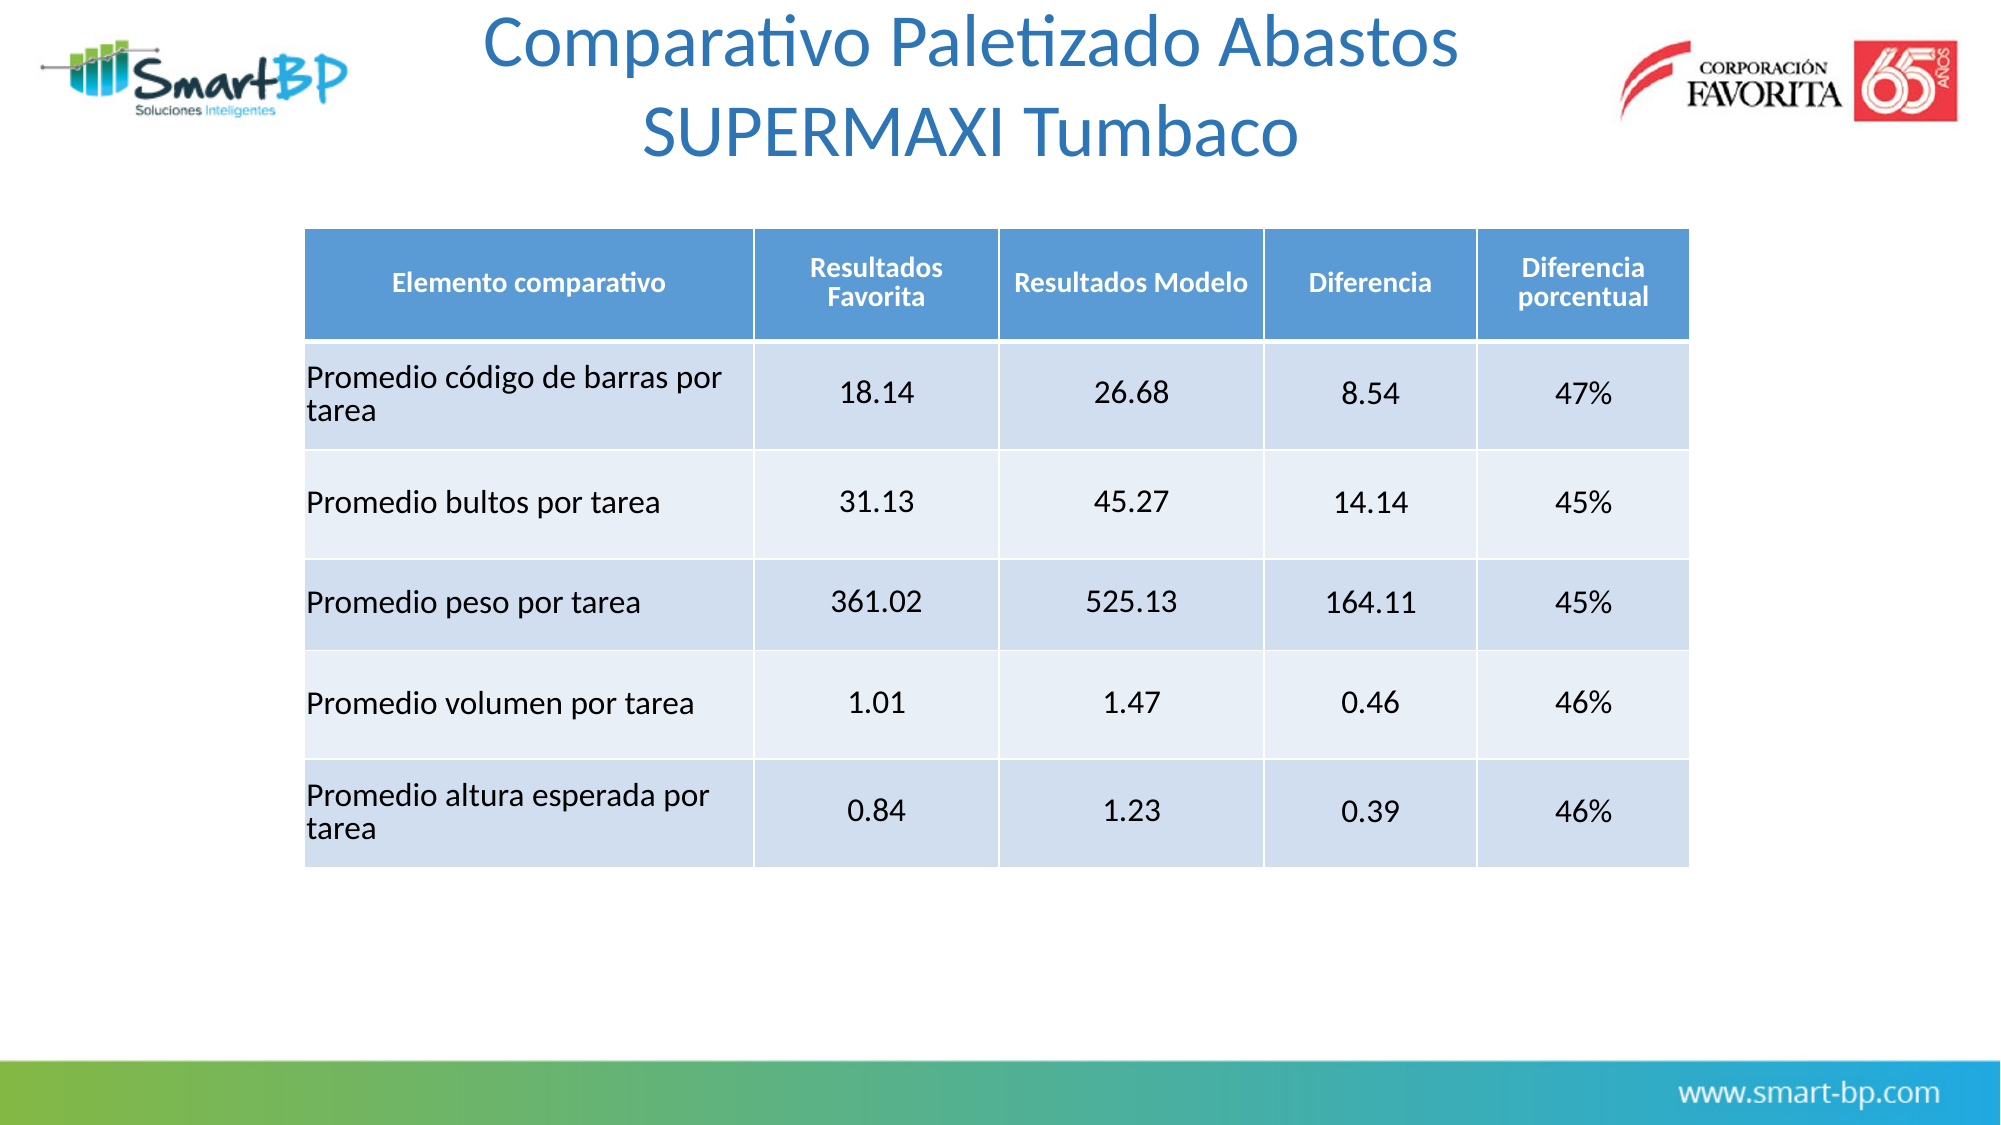

Comparativo Paletizado Abastos
SUPERMAXI Tumbaco
| Elemento comparativo | Resultados Favorita | Resultados Modelo | Diferencia | Diferencia porcentual |
| --- | --- | --- | --- | --- |
| Promedio código de barras por tarea | 18.14 | 26.68 | 8.54 | 47% |
| Promedio bultos por tarea | 31.13 | 45.27 | 14.14 | 45% |
| Promedio peso por tarea | 361.02 | 525.13 | 164.11 | 45% |
| Promedio volumen por tarea | 1.01 | 1.47 | 0.46 | 46% |
| Promedio altura esperada por tarea | 0.84 | 1.23 | 0.39 | 46% |